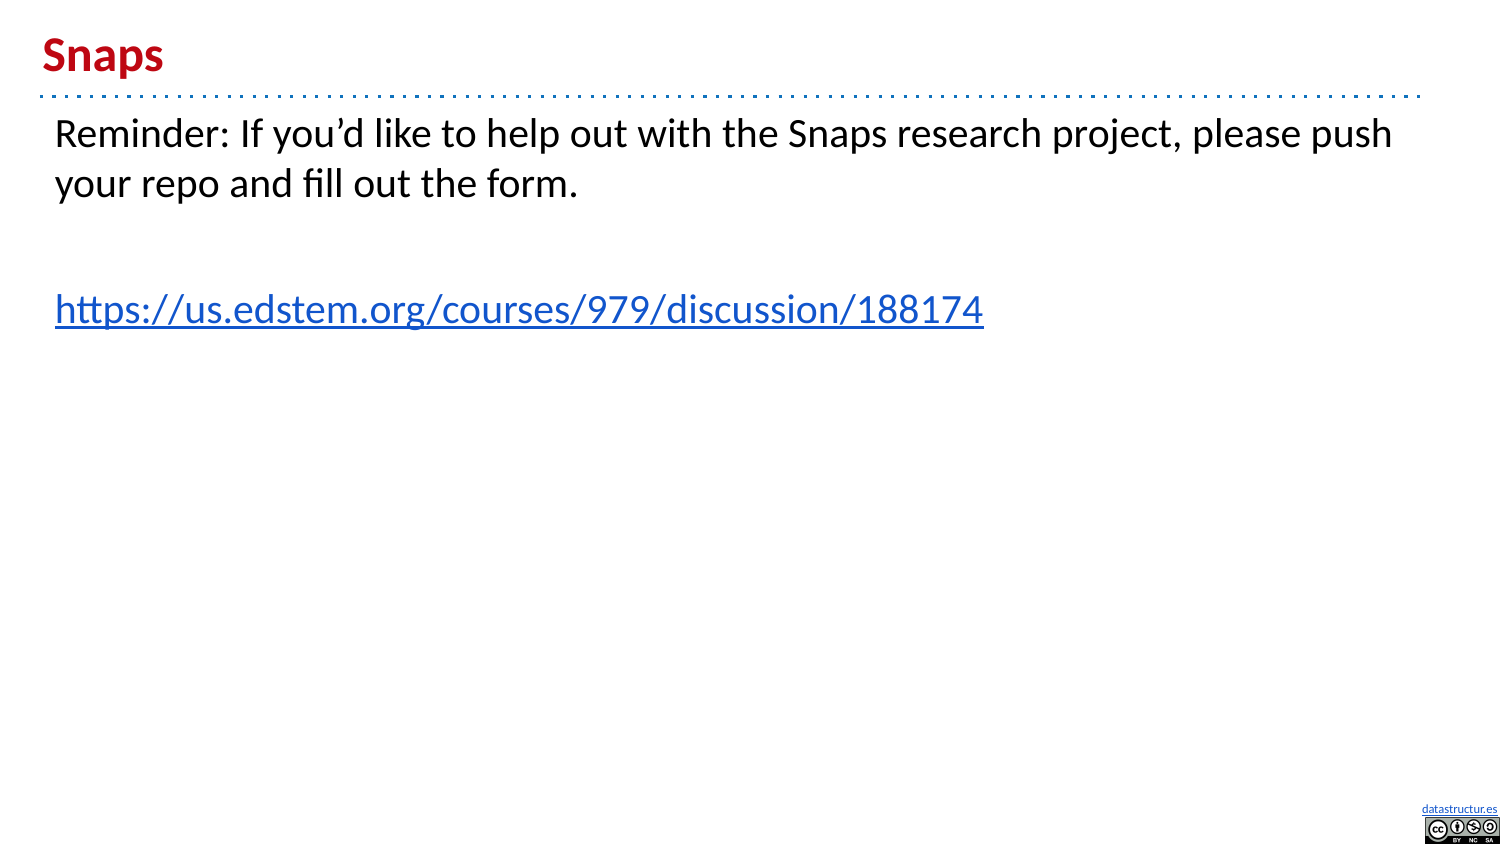

# Snaps
Reminder: If you’d like to help out with the Snaps research project, please push your repo and fill out the form.

https://us.edstem.org/courses/979/discussion/188174